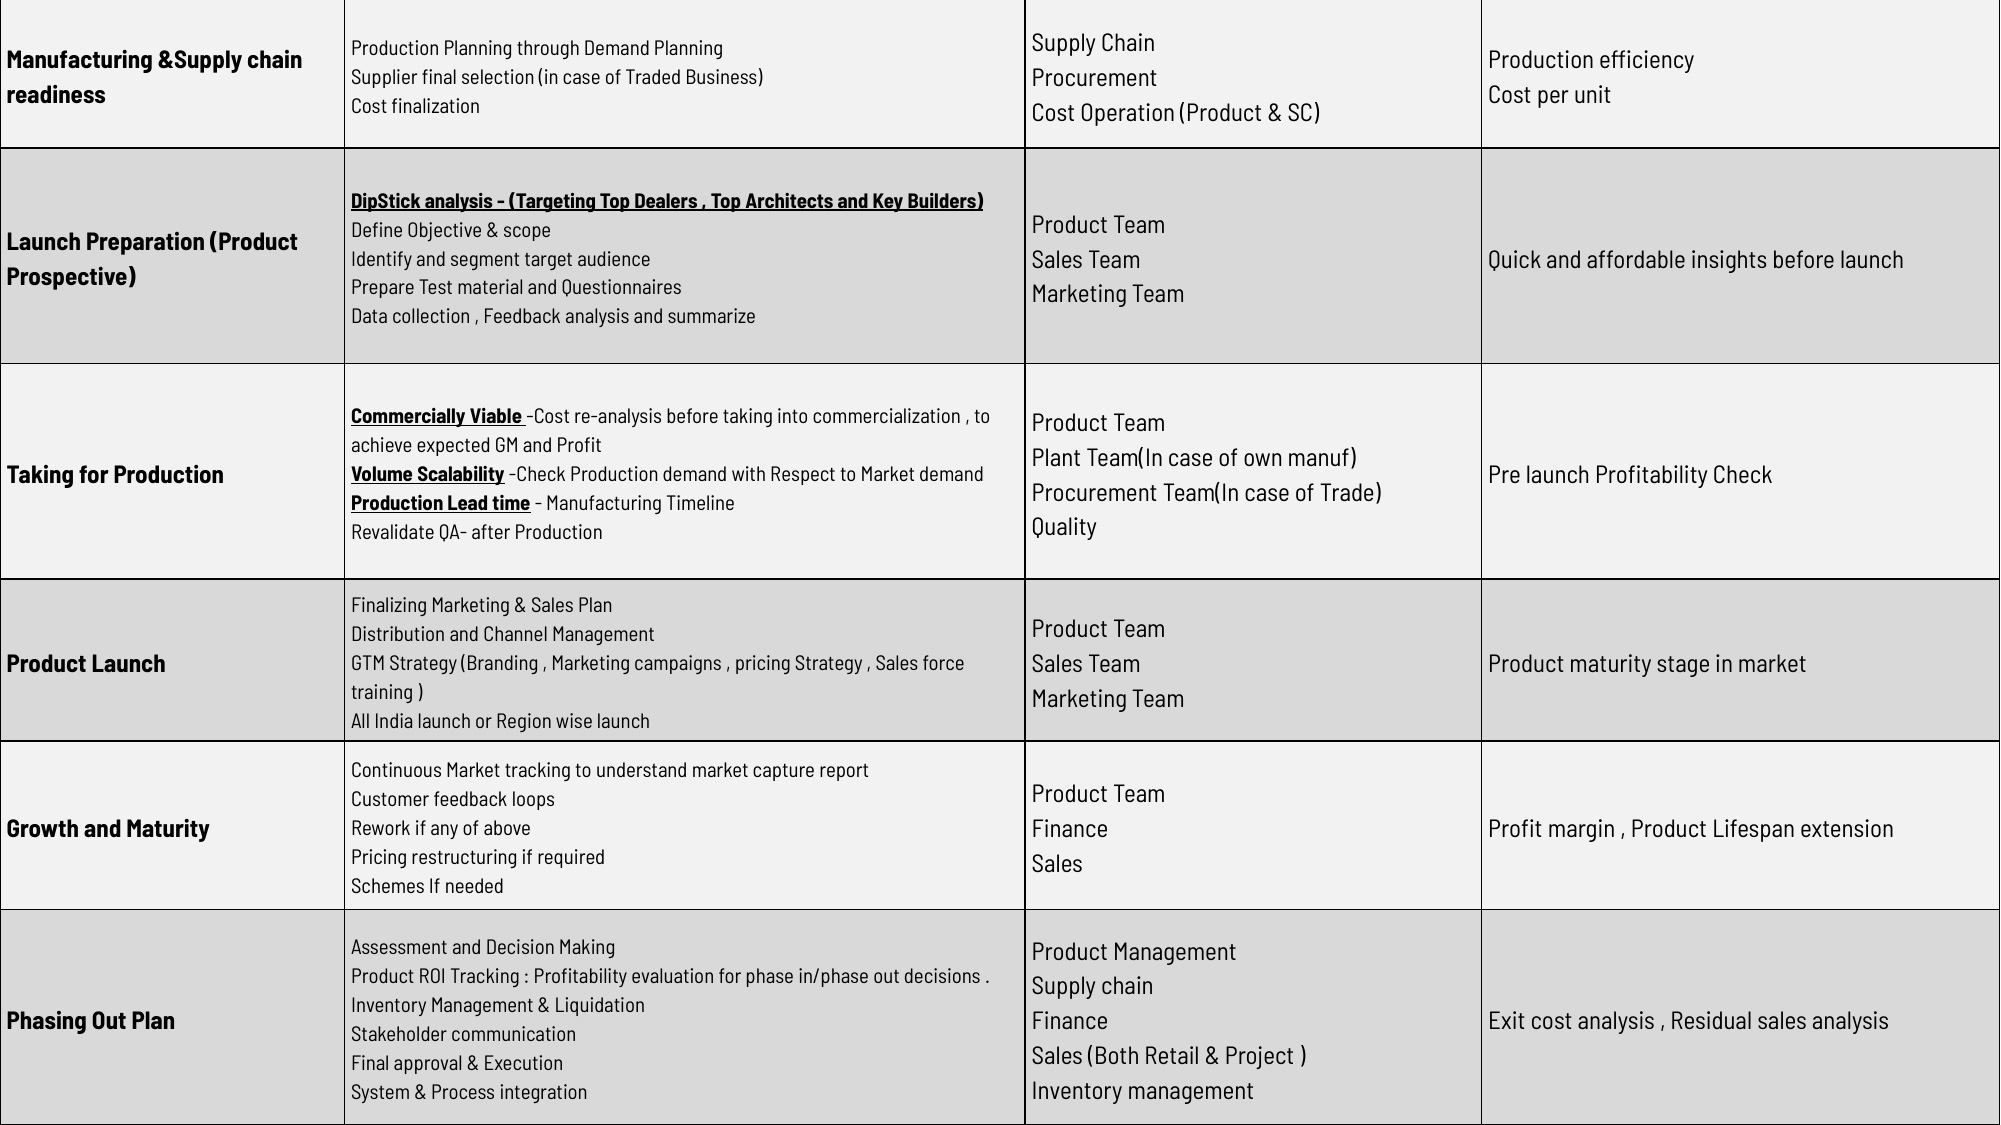

| Manufacturing &Supply chain readiness | Production Planning through Demand Planning Supplier final selection (in case of Traded Business) Cost finalization | Supply Chain Procurement Cost Operation (Product & SC) | Production efficiency Cost per unit |
| --- | --- | --- | --- |
| Launch Preparation (Product Prospective) | DipStick analysis - (Targeting Top Dealers , Top Architects and Key Builders) Define Objective & scope Identify and segment target audience Prepare Test material and Questionnaires Data collection , Feedback analysis and summarize | Product Team Sales Team Marketing Team | Quick and affordable insights before launch |
| Taking for Production | Commercially Viable -Cost re-analysis before taking into commercialization , to achieve expected GM and Profit Volume Scalability -Check Production demand with Respect to Market demand Production Lead time - Manufacturing Timeline Revalidate QA- after Production | Product Team Plant Team(In case of own manuf) Procurement Team(In case of Trade) Quality | Pre launch Profitability Check |
| Product Launch | Finalizing Marketing & Sales Plan Distribution and Channel Management GTM Strategy (Branding , Marketing campaigns , pricing Strategy , Sales force training ) All India launch or Region wise launch | Product Team Sales Team Marketing Team | Product maturity stage in market |
| Growth and Maturity | Continuous Market tracking to understand market capture report Customer feedback loops Rework if any of above Pricing restructuring if required Schemes If needed | Product Team Finance Sales | Profit margin , Product Lifespan extension |
| Phasing Out Plan | Assessment and Decision Making Product ROI Tracking : Profitability evaluation for phase in/phase out decisions . Inventory Management & Liquidation Stakeholder communication Final approval & Execution System & Process integration | Product Management Supply chain Finance Sales (Both Retail & Project ) Inventory management | Exit cost analysis , Residual sales analysis |